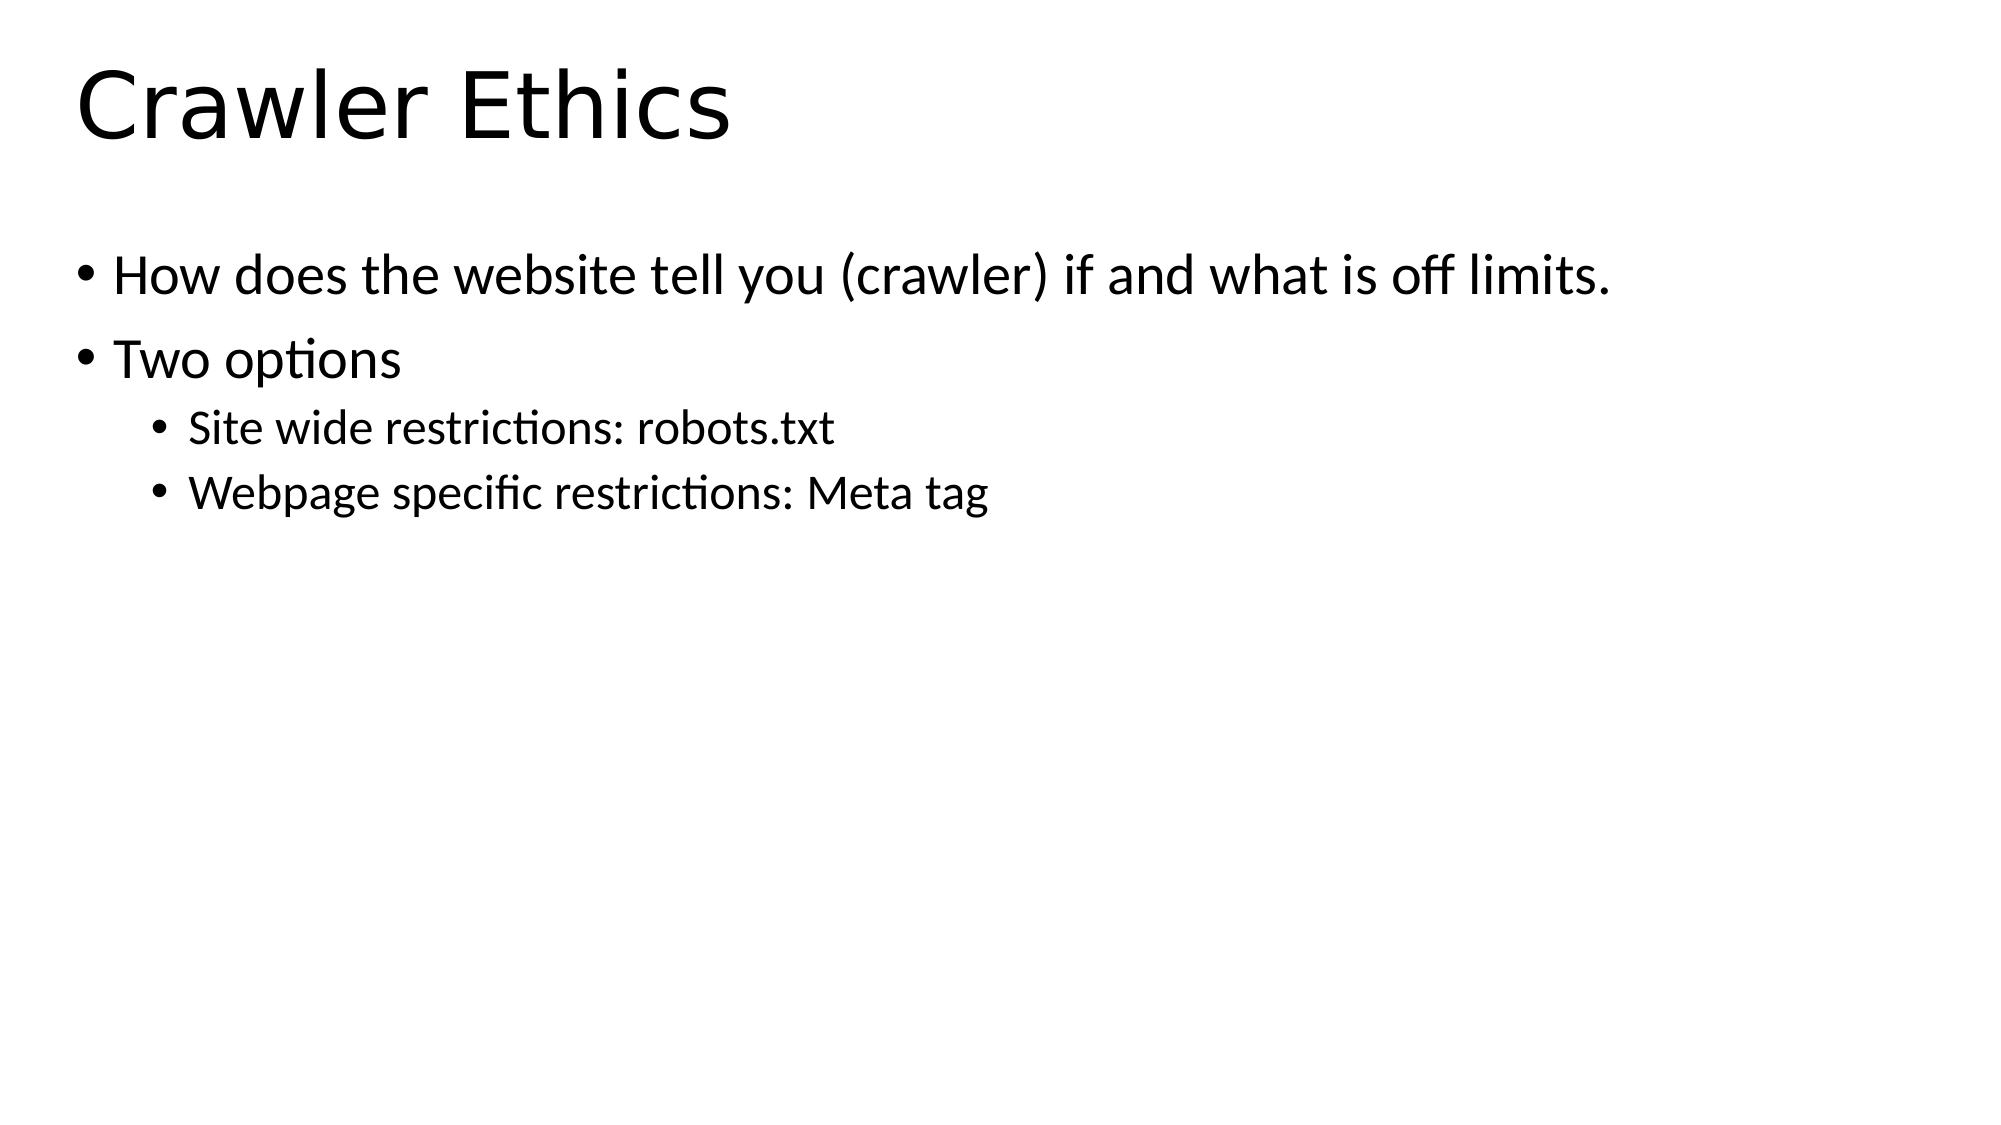

# Crawler Ethics
How does the website tell you (crawler) if and what is off limits.
Two options
Site wide restrictions: robots.txt
Webpage specific restrictions: Meta tag